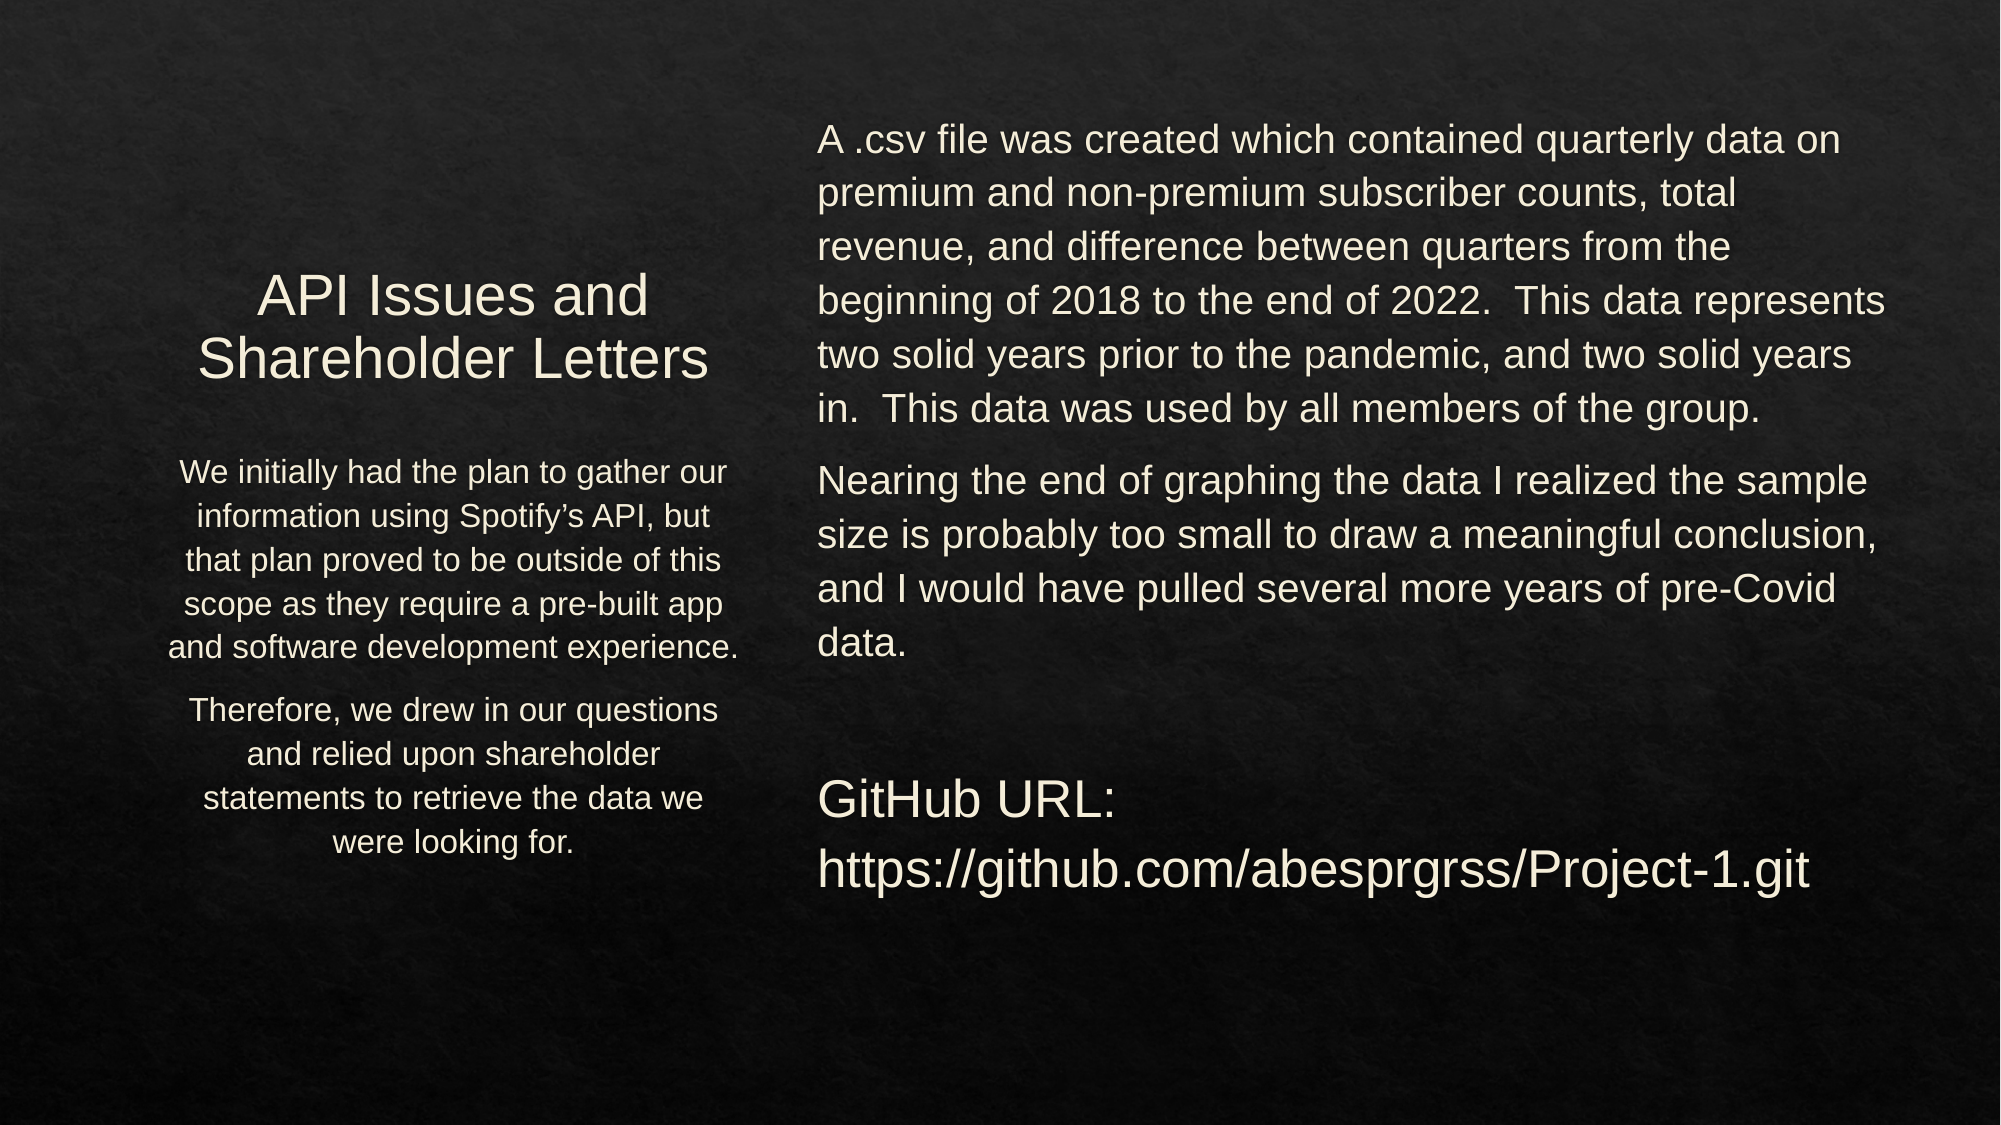

# API Issues and Shareholder Letters
	A .csv file was created which contained quarterly data on premium and non-premium subscriber counts, total revenue, and difference between quarters from the beginning of 2018 to the end of 2022.  This data represents two solid years prior to the pandemic, and two solid years in.  This data was used by all members of the group.
	Nearing the end of graphing the data I realized the sample size is probably too small to draw a meaningful conclusion, and I would have pulled several more years of pre-Covid data.

GitHub URL: https://github.com/abesprgrss/Project-1.git

We initially had the plan to gather our information using Spotify’s API, but that plan proved to be outside of this scope as they require a pre-built app and software development experience.
Therefore, we drew in our questions and relied upon shareholder statements to retrieve the data we were looking for.